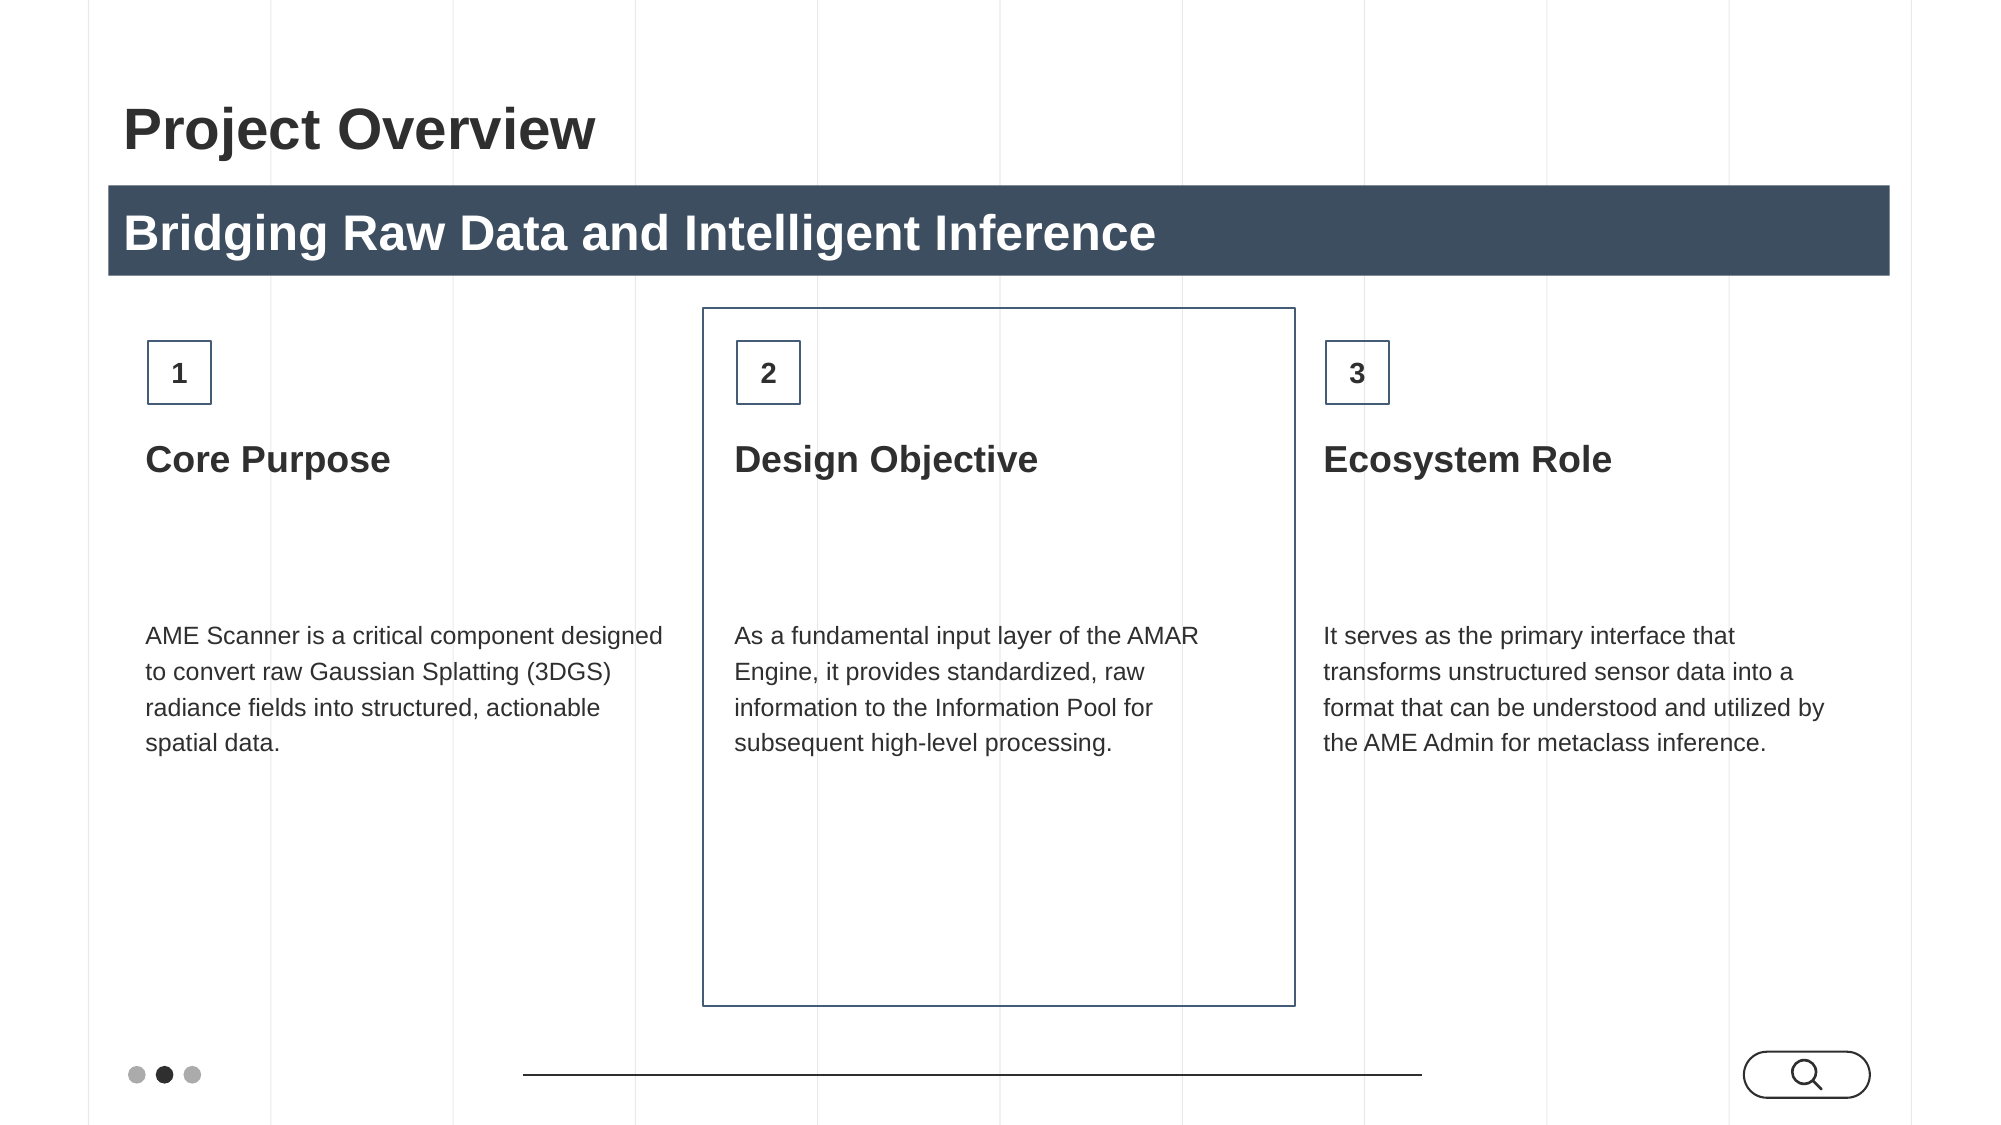

# Project Overview
Bridging Raw Data and Intelligent Inference

1
Core Purpose
AME Scanner is a critical component designed to convert raw Gaussian Splatting (3DGS) radiance fields into structured, actionable spatial data.
2
Design Objective
As a fundamental input layer of the AMAR Engine, it provides standardized, raw information to the Information Pool for subsequent high-level processing.
3
Ecosystem Role
It serves as the primary interface that transforms unstructured sensor data into a format that can be understood and utilized by the AME Admin for metaclass inference.